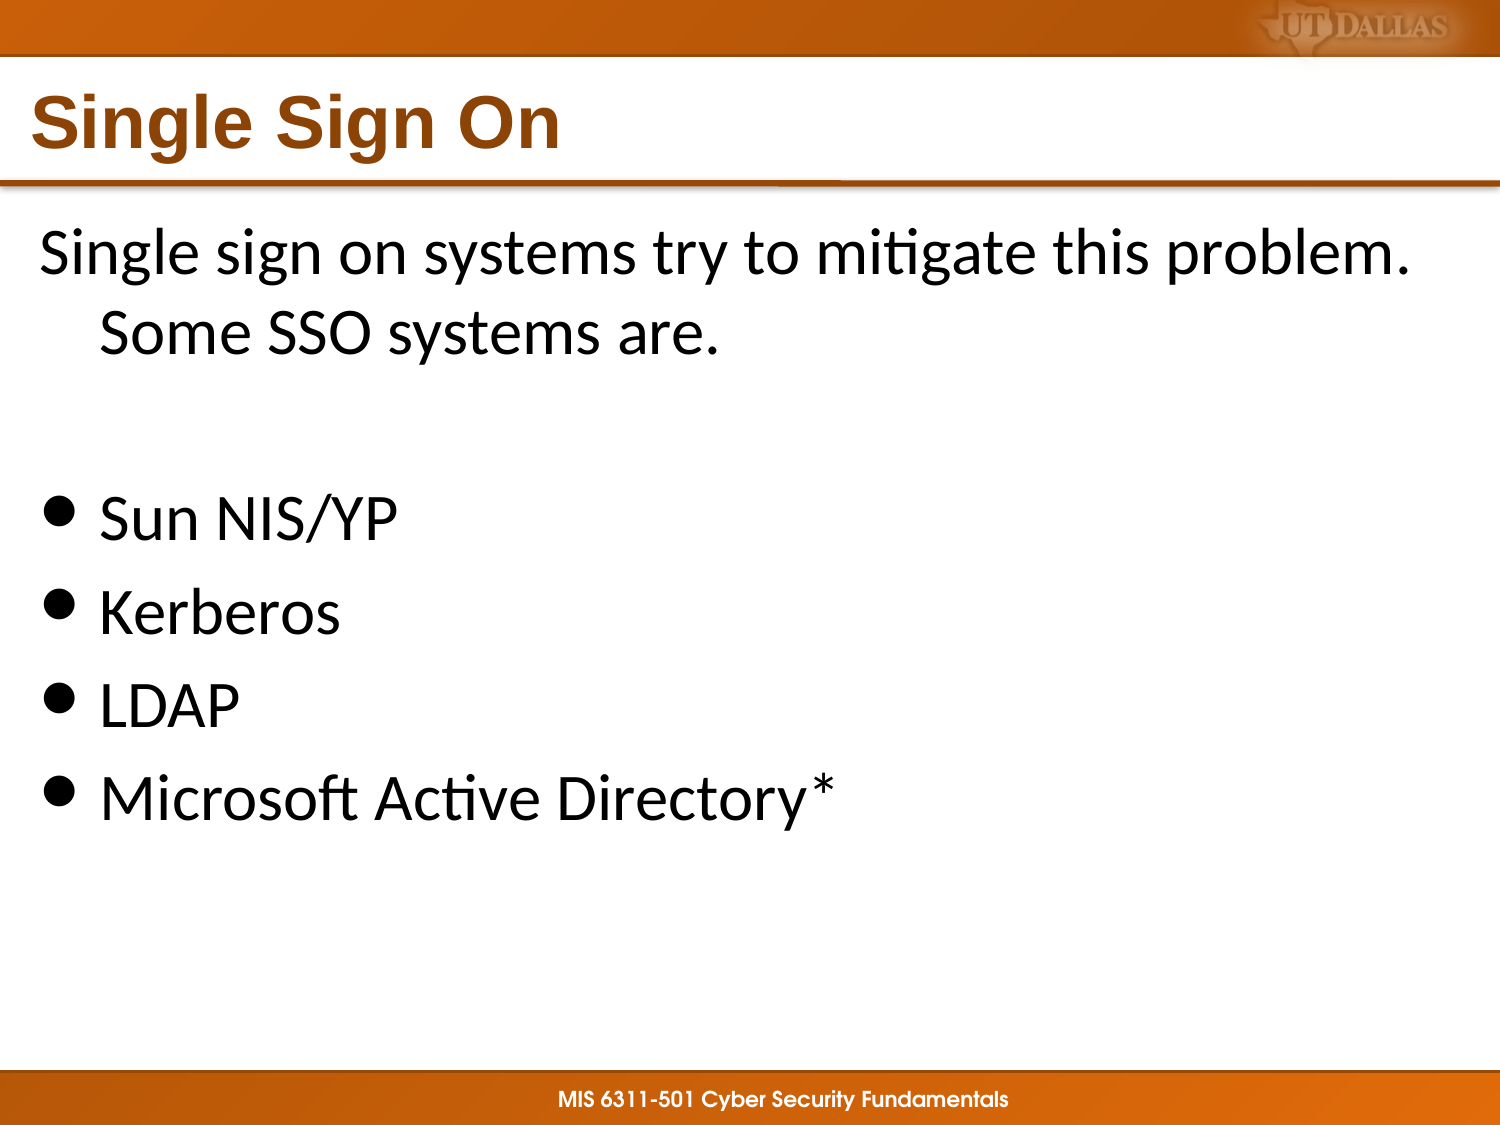

# Single Sign On
Single sign on systems try to mitigate this problem. Some SSO systems are.

Sun NIS/YP
Kerberos
LDAP
Microsoft Active Directory*